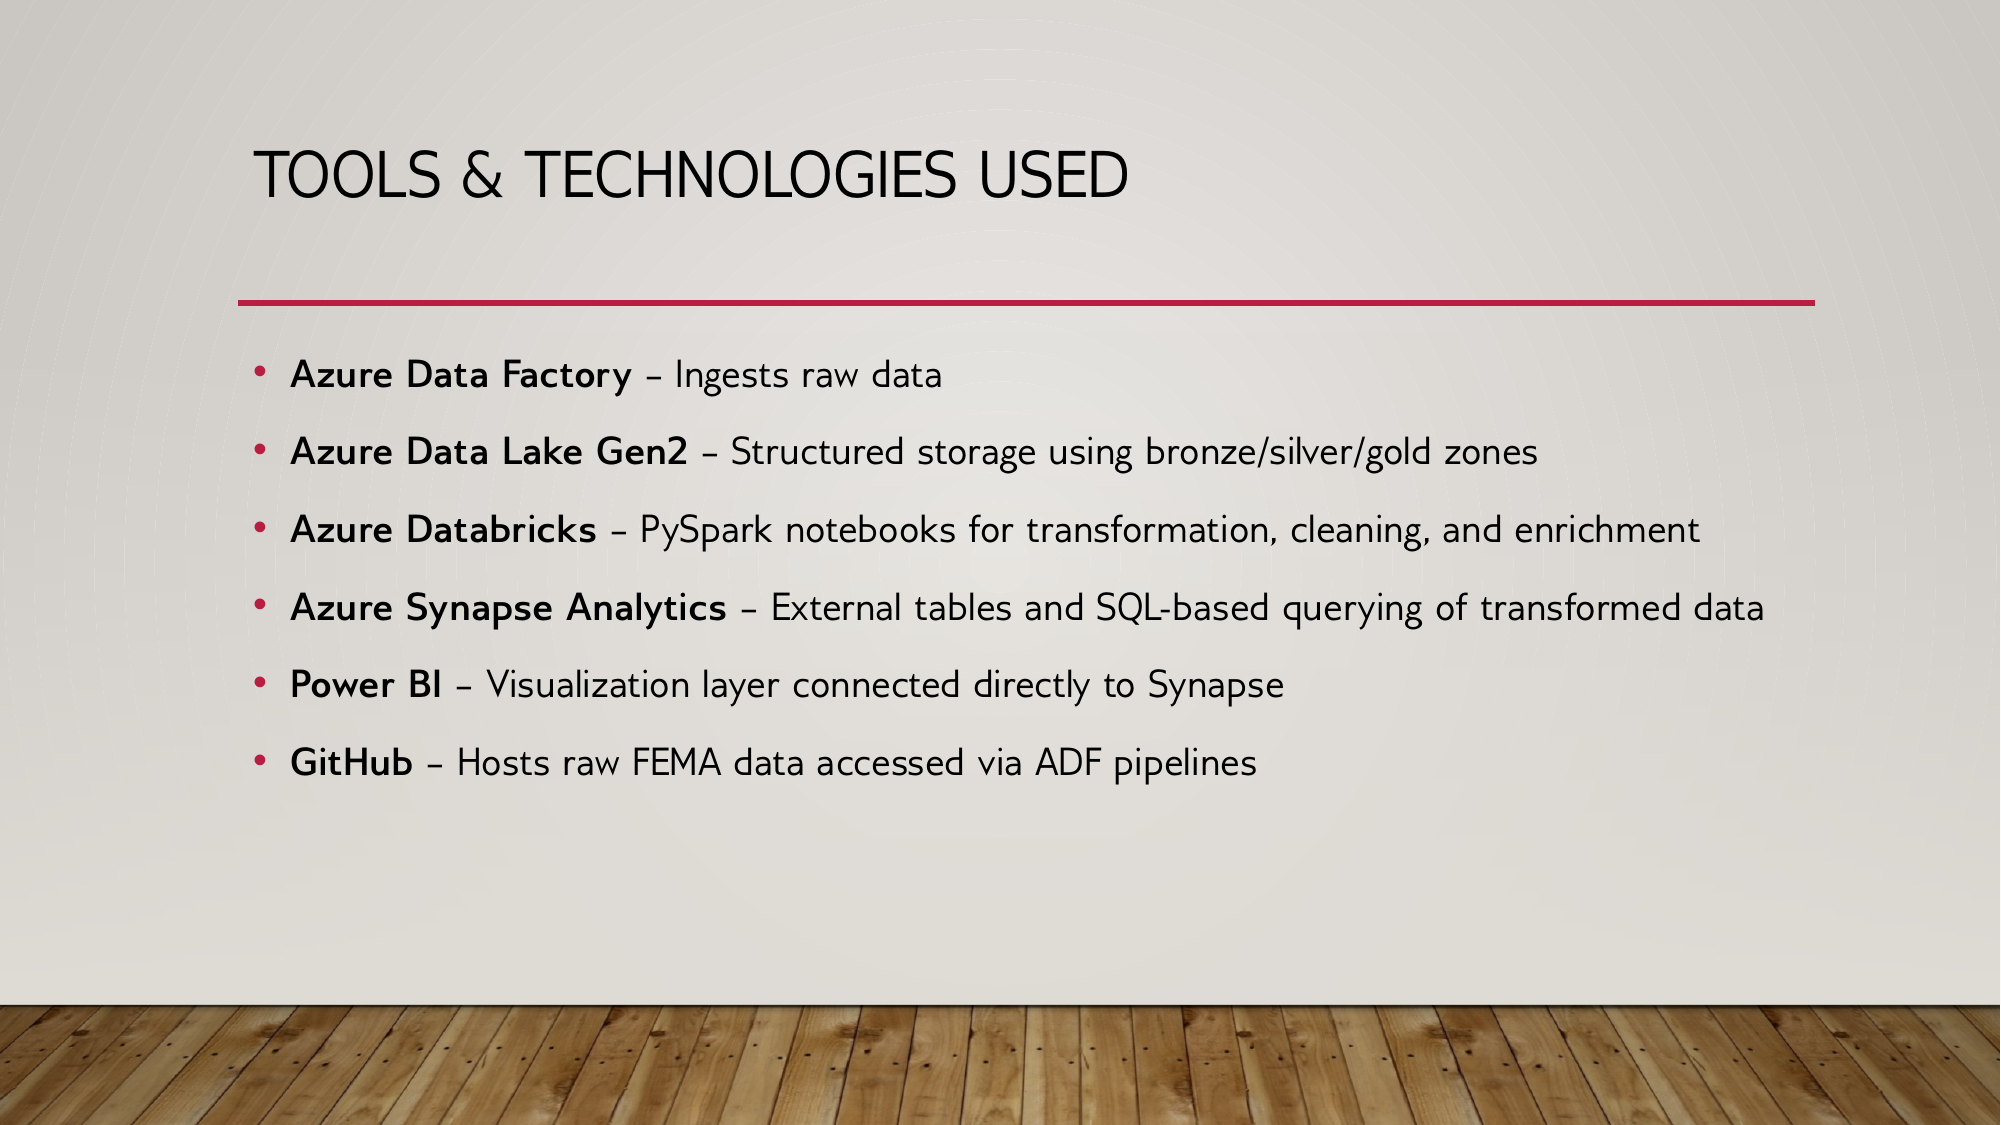

# Tools & Technologies Used
Azure Data Factory – Ingests raw data
Azure Data Lake Gen2 – Structured storage using bronze/silver/gold zones
Azure Databricks – PySpark notebooks for transformation, cleaning, and enrichment
Azure Synapse Analytics – External tables and SQL-based querying of transformed data
Power BI – Visualization layer connected directly to Synapse
GitHub – Hosts raw FEMA data accessed via ADF pipelines